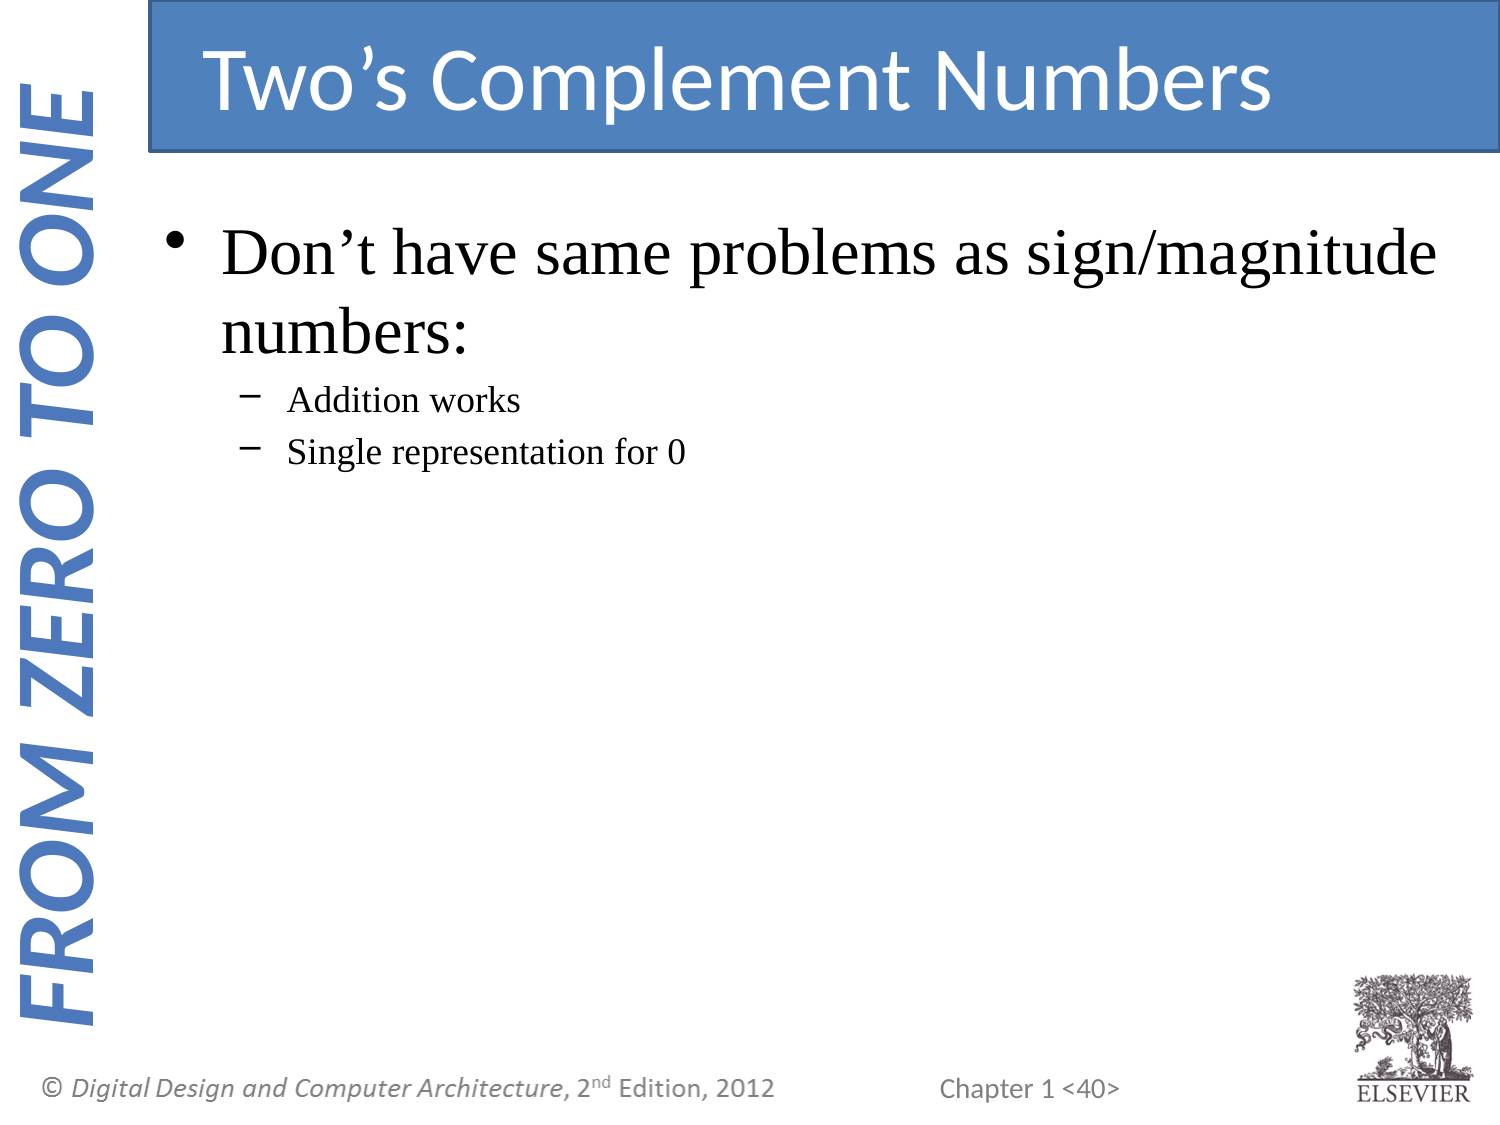

Two’s Complement Numbers

Don’t have same problems as sign/magnitude numbers:
Addition works
Single representation for 0